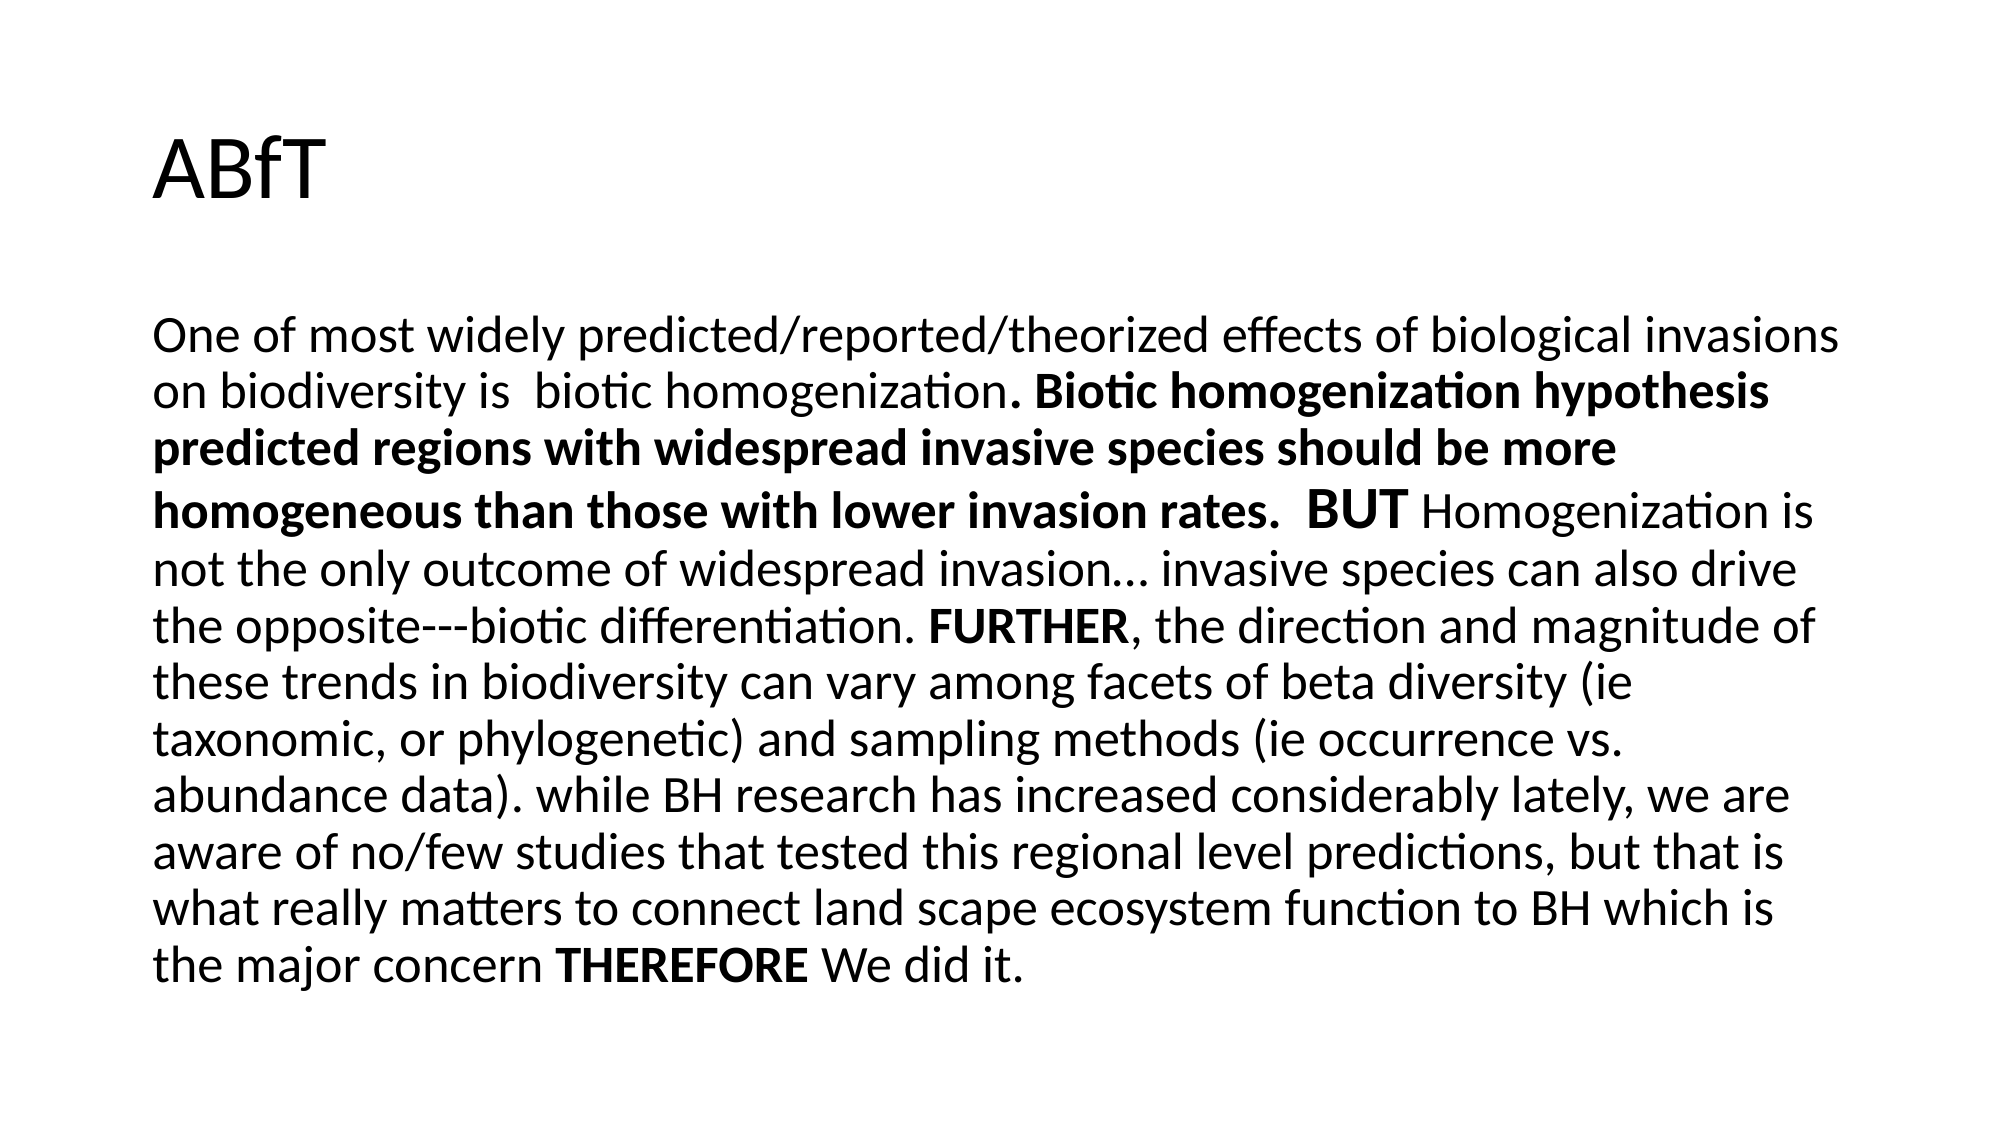

# ABfT
One of most widely predicted/reported/theorized effects of biological invasions on biodiversity is  biotic homogenization. Biotic homogenization hypothesis predicted regions with widespread invasive species should be more homogeneous than those with lower invasion rates.  BUT Homogenization is not the only outcome of widespread invasion… invasive species can also drive the opposite---biotic differentiation. FURTHER, the direction and magnitude of these trends in biodiversity can vary among facets of beta diversity (ie taxonomic, or phylogenetic) and sampling methods (ie occurrence vs. abundance data). while BH research has increased considerably lately, we are aware of no/few studies that tested this regional level predictions, but that is what really matters to connect land scape ecosystem function to BH which is the major concern THEREFORE We did it.